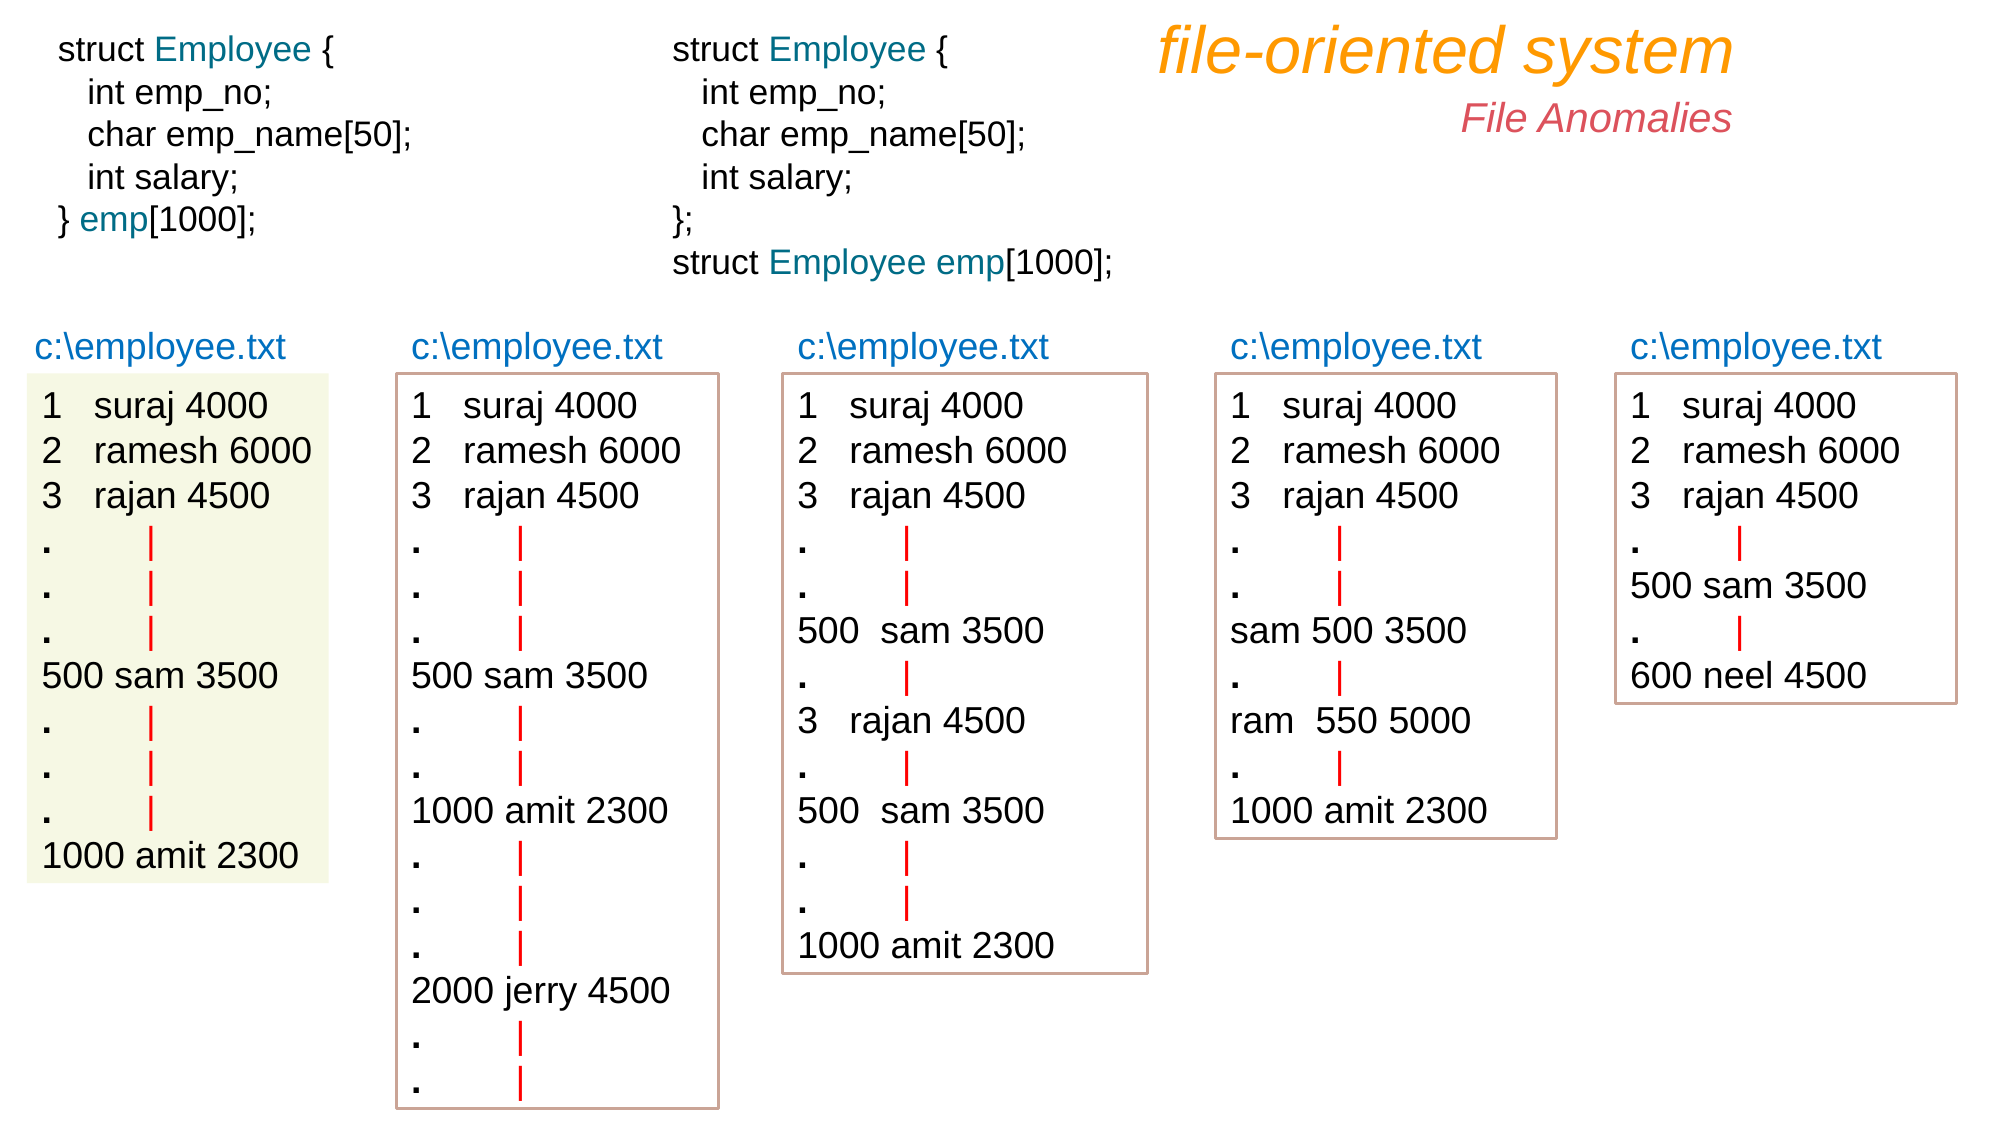

file-oriented system
struct Employee {
   int emp_no;
   char emp_name[50];
   int salary;
} emp[1000];
struct Employee {
   int emp_no;
   char emp_name[50];
   int salary;
};
struct Employee emp[1000];
File Anomalies
c:\employee.txt
c:\employee.txt
c:\employee.txt
c:\employee.txt
c:\employee.txt
1   suraj 4000
2   ramesh 6000
3   rajan 4500
.         |
.         |
.         |
500 sam 3500
.         |
.         |
.         |
1000 amit 2300
1   suraj 4000
2   ramesh 6000
3   rajan 4500
.         |
.         |
.         |
500 sam 3500
.         |
.         |
1000 amit 2300
.         |
.         |
.         |
2000 jerry 4500
.         |
.         |
1   suraj 4000
2   ramesh 6000
3   rajan 4500
.         |
.         |
500  sam 3500
.         |
3   rajan 4500
.         |
  sam 3500
.         |
.         |
1000 amit 2300
1   suraj 4000
2   ramesh 6000
3   rajan 4500
.         |
.         |
sam 500 3500
.         |
ram  550 5000
.         |
1000 amit 2300
1   suraj 4000
2   ramesh 6000
3   rajan 4500
.         |
500 sam 3500
.         |
600 neel 4500